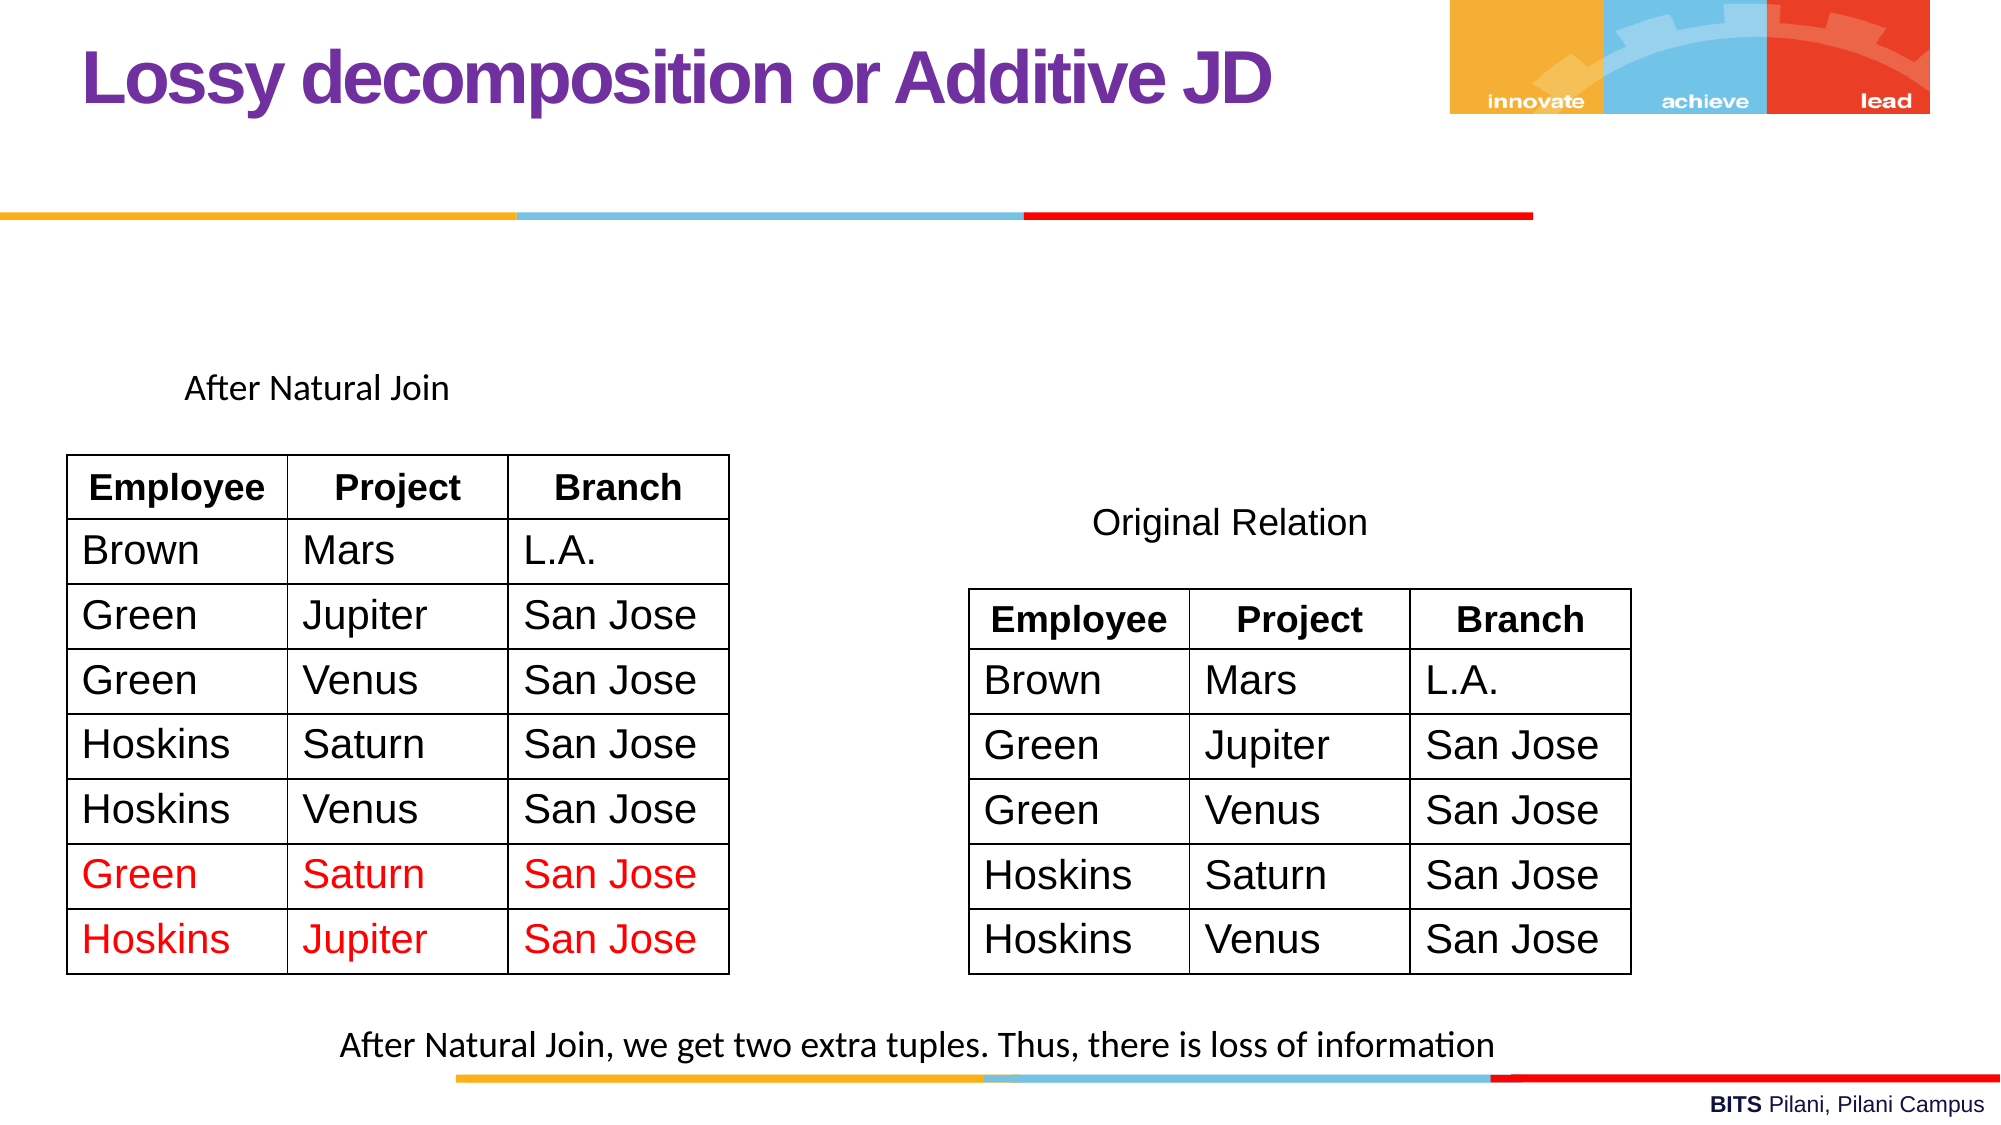

Lossy decomposition or Additive JD

After Natural Join
| Employee | Project | Branch |
| --- | --- | --- |
| Brown | Mars | L.A. |
| Green | Jupiter | San Jose |
| Green | Venus | San Jose |
| Hoskins | Saturn | San Jose |
| Hoskins | Venus | San Jose |
| Green | Saturn | San Jose |
| Hoskins | Jupiter | San Jose |
Original Relation
| Employee | Project | Branch |
| --- | --- | --- |
| Brown | Mars | L.A. |
| Green | Jupiter | San Jose |
| Green | Venus | San Jose |
| Hoskins | Saturn | San Jose |
| Hoskins | Venus | San Jose |
After Natural Join, we get two extra tuples. Thus, there is loss of information